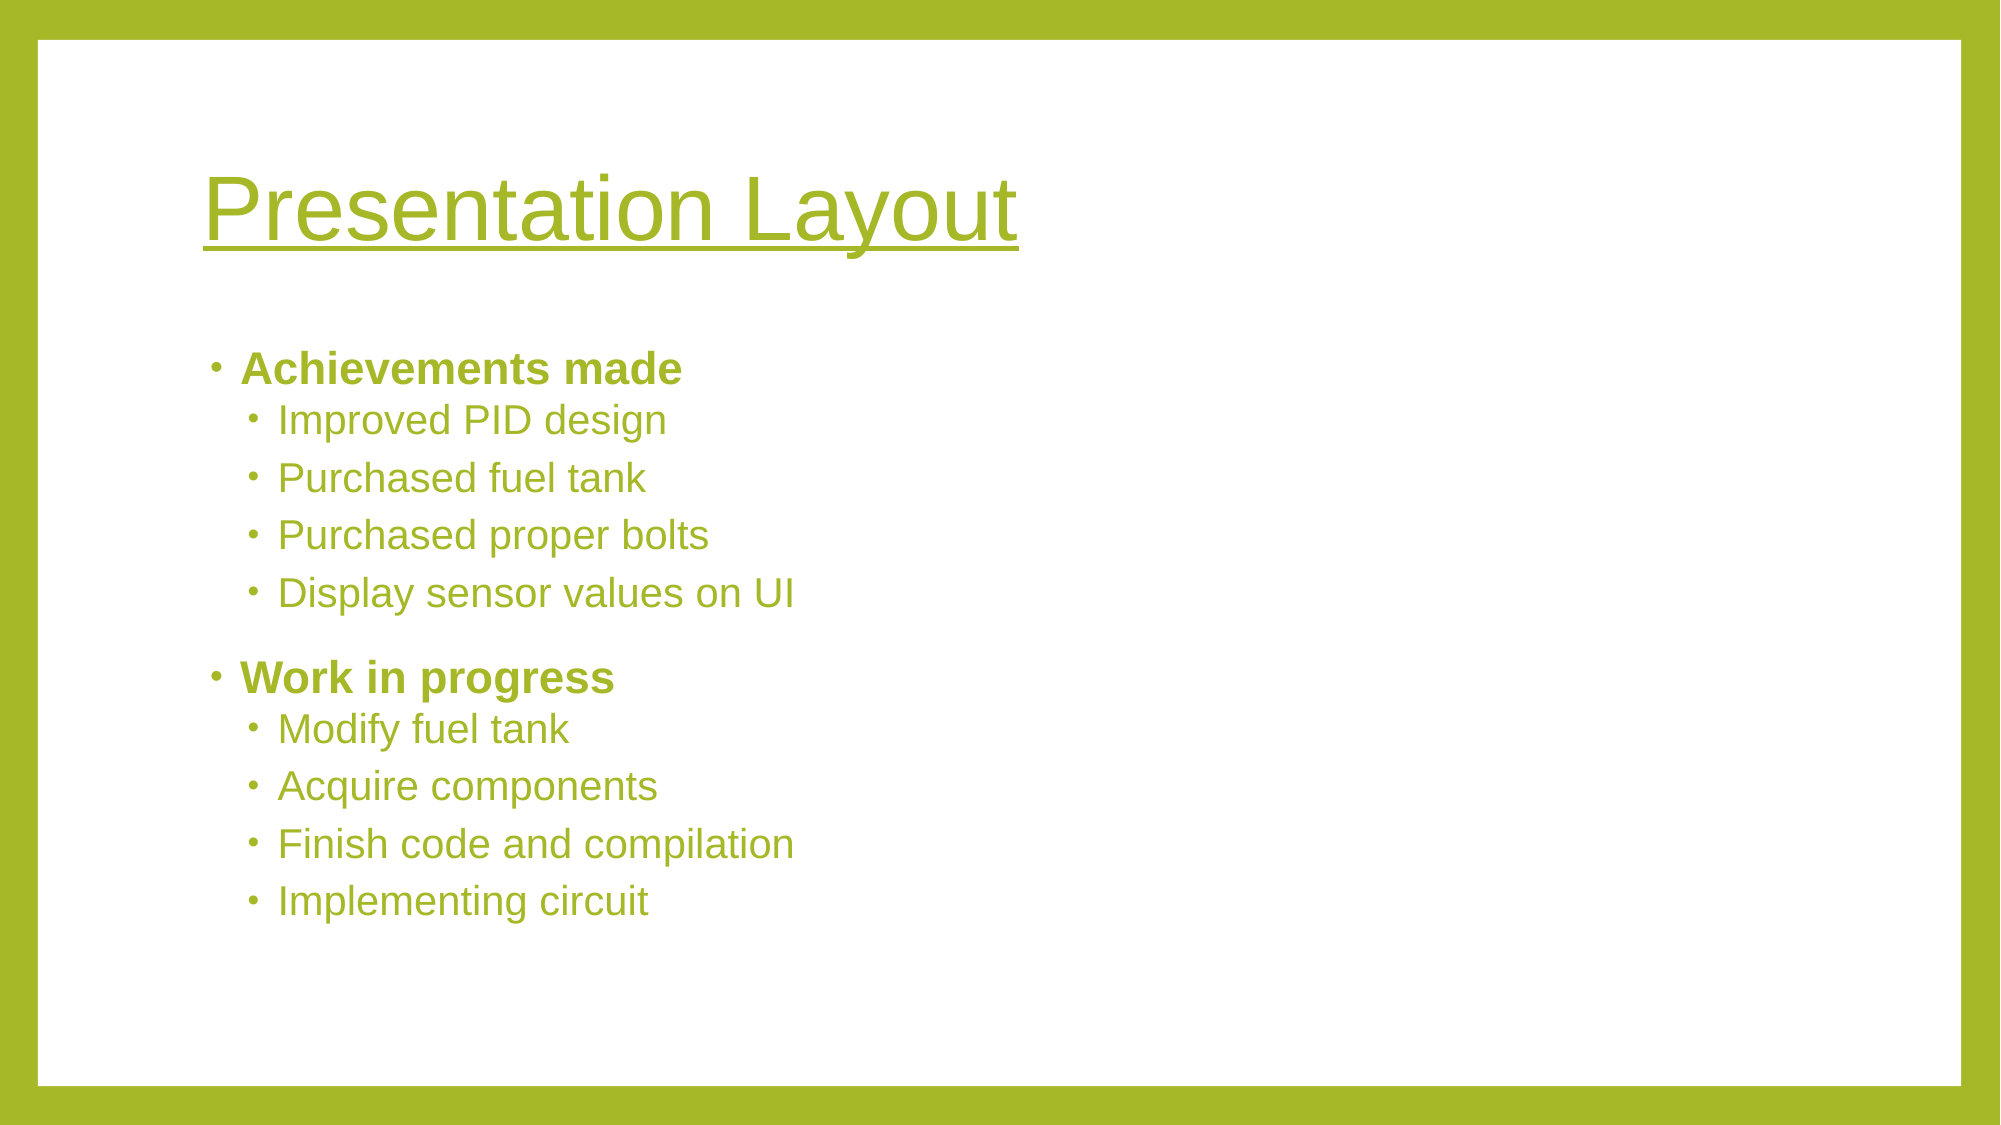

# Presentation Layout
Achievements made
Improved PID design
Purchased fuel tank
Purchased proper bolts
Display sensor values on UI
Work in progress
Modify fuel tank
Acquire components
Finish code and compilation
Implementing circuit